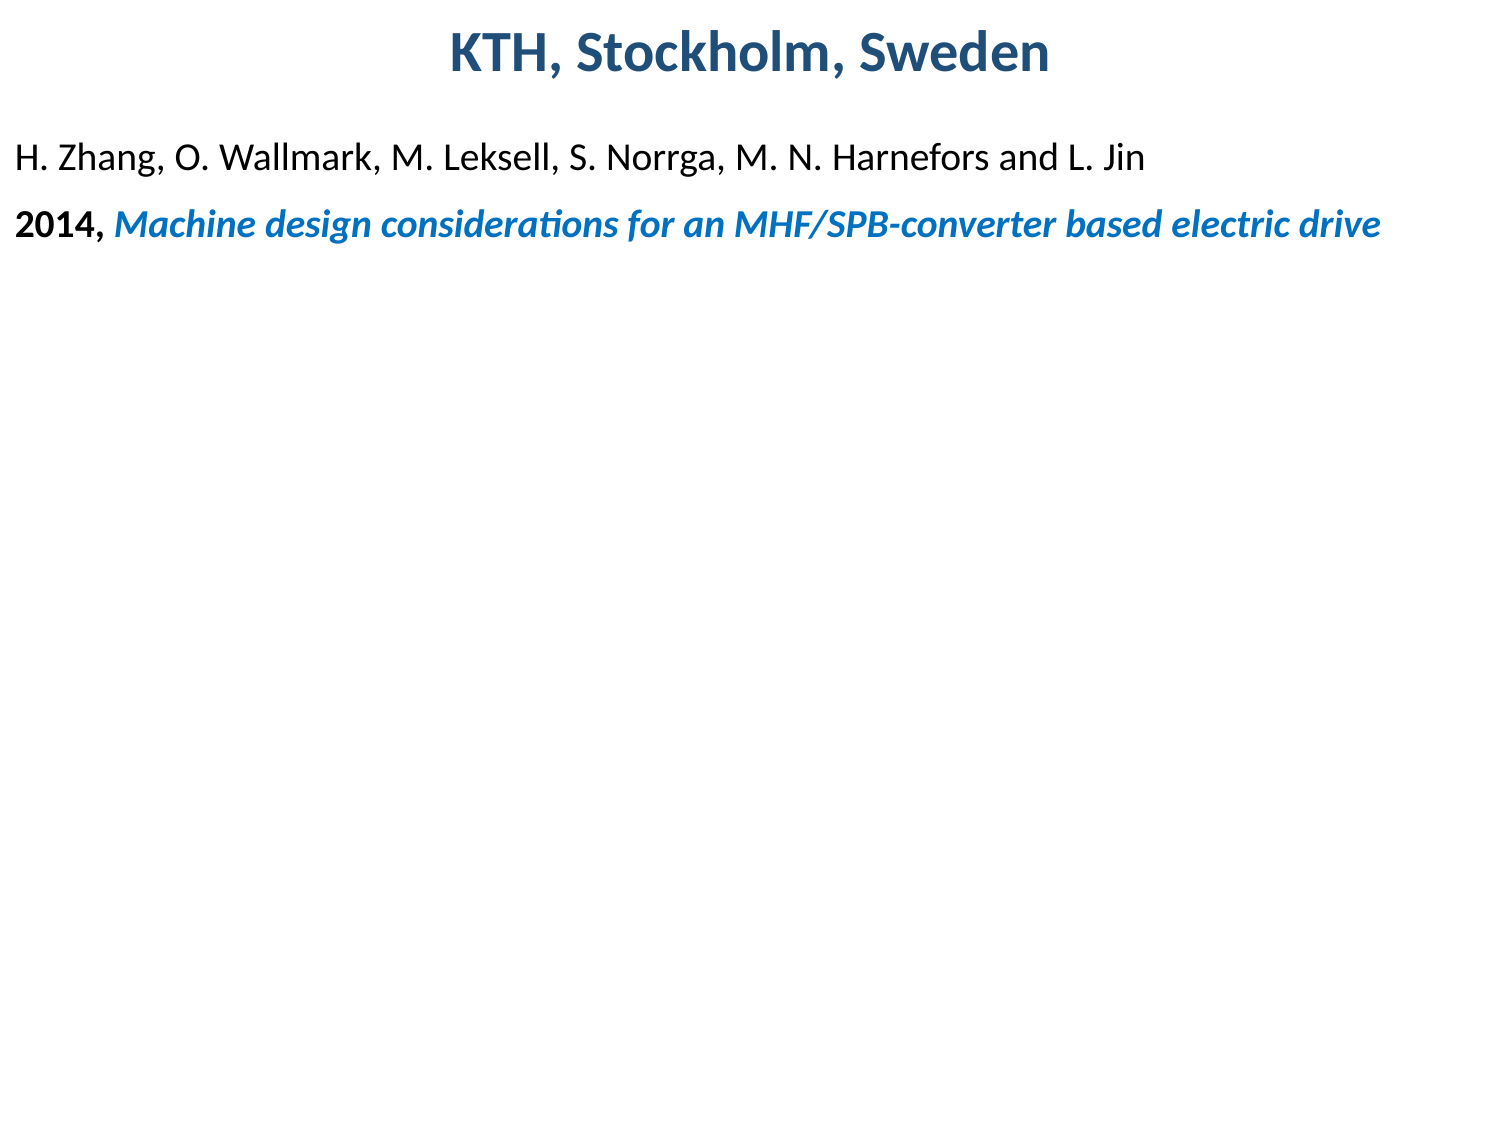

KTH, Stockholm, Sweden
H. Zhang, O. Wallmark, M. Leksell, S. Norrga, M. N. Harnefors and L. Jin
2014, Machine design considerations for an MHF/SPB-converter based electric drive